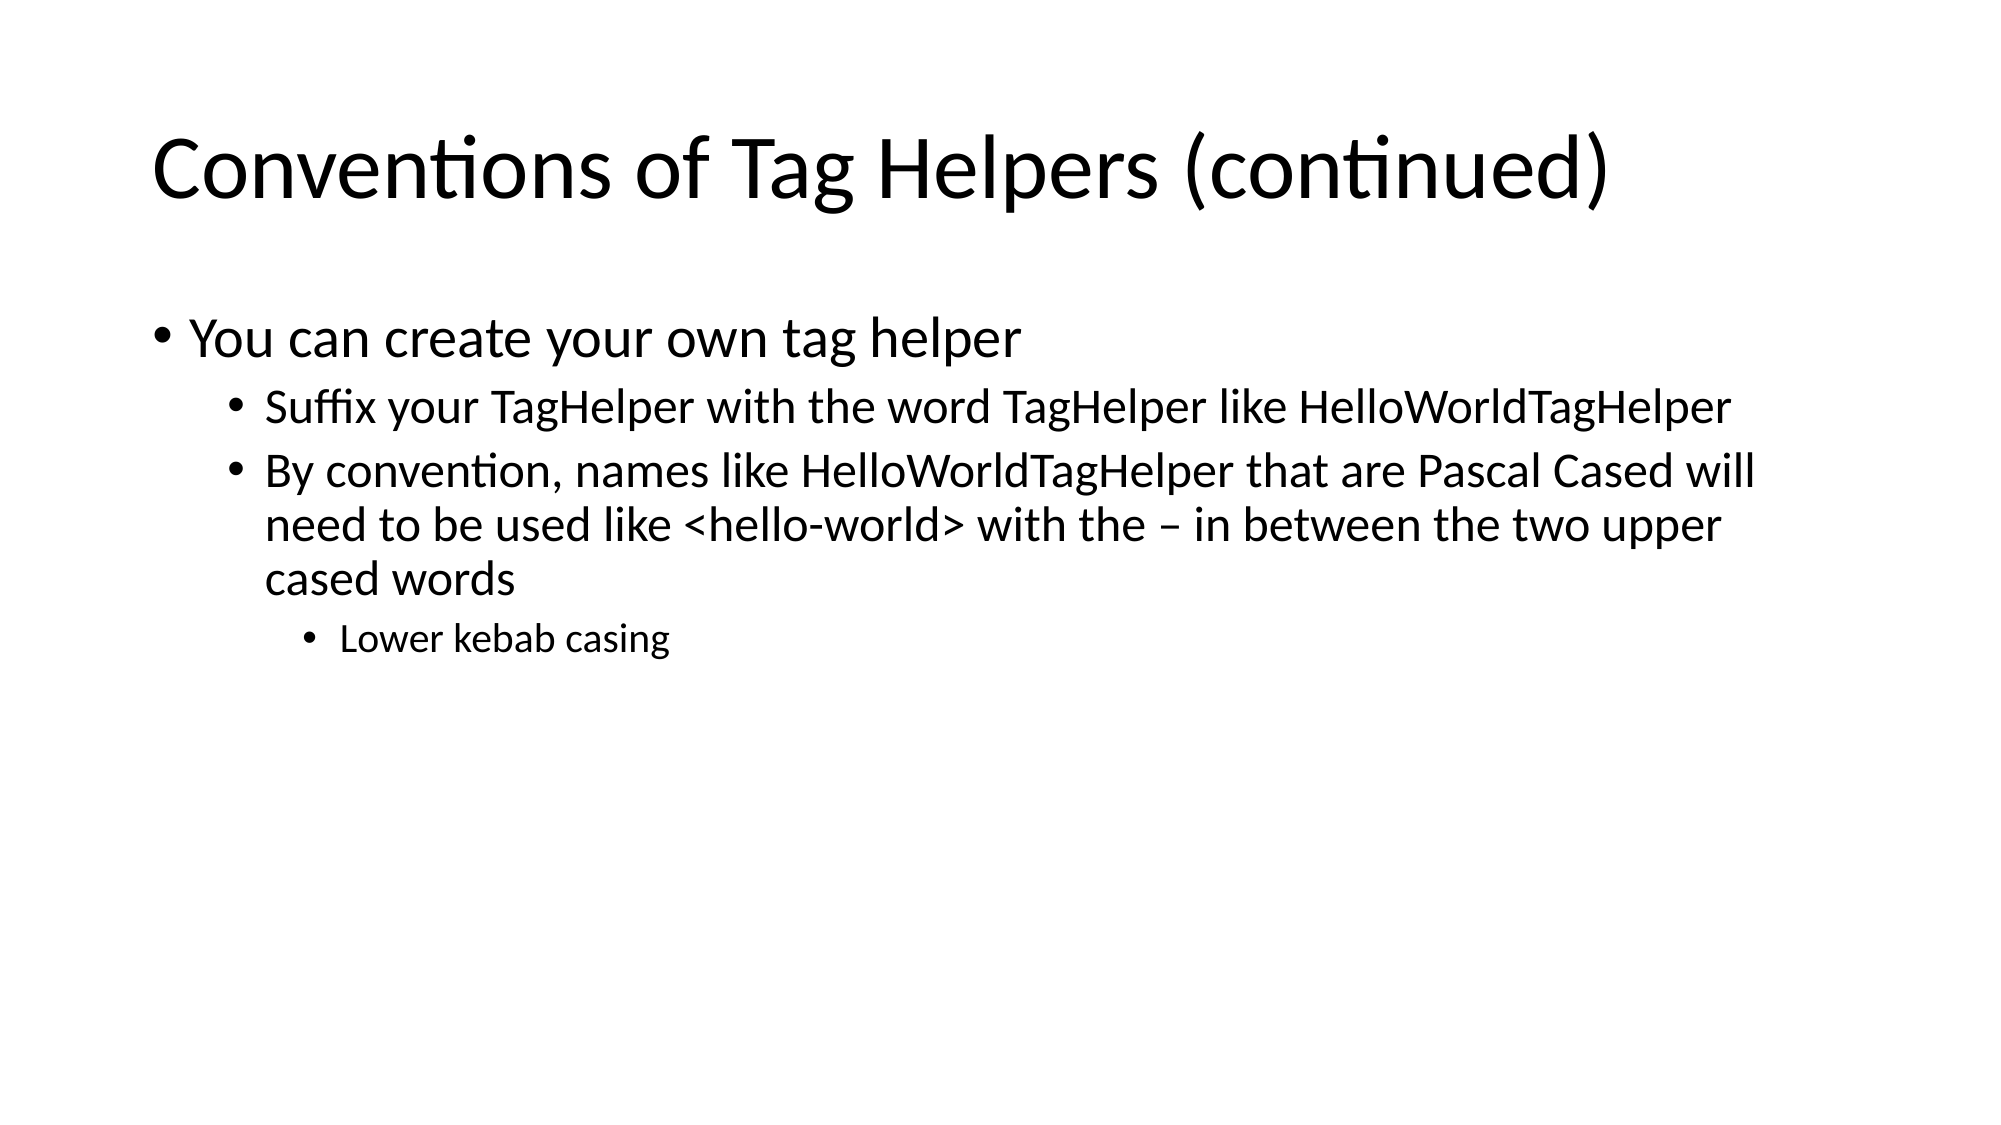

# Conventions of Tag Helpers (continued)
You can create your own tag helper
Suffix your TagHelper with the word TagHelper like HelloWorldTagHelper
By convention, names like HelloWorldTagHelper that are Pascal Cased will need to be used like <hello-world> with the – in between the two upper cased words
Lower kebab casing